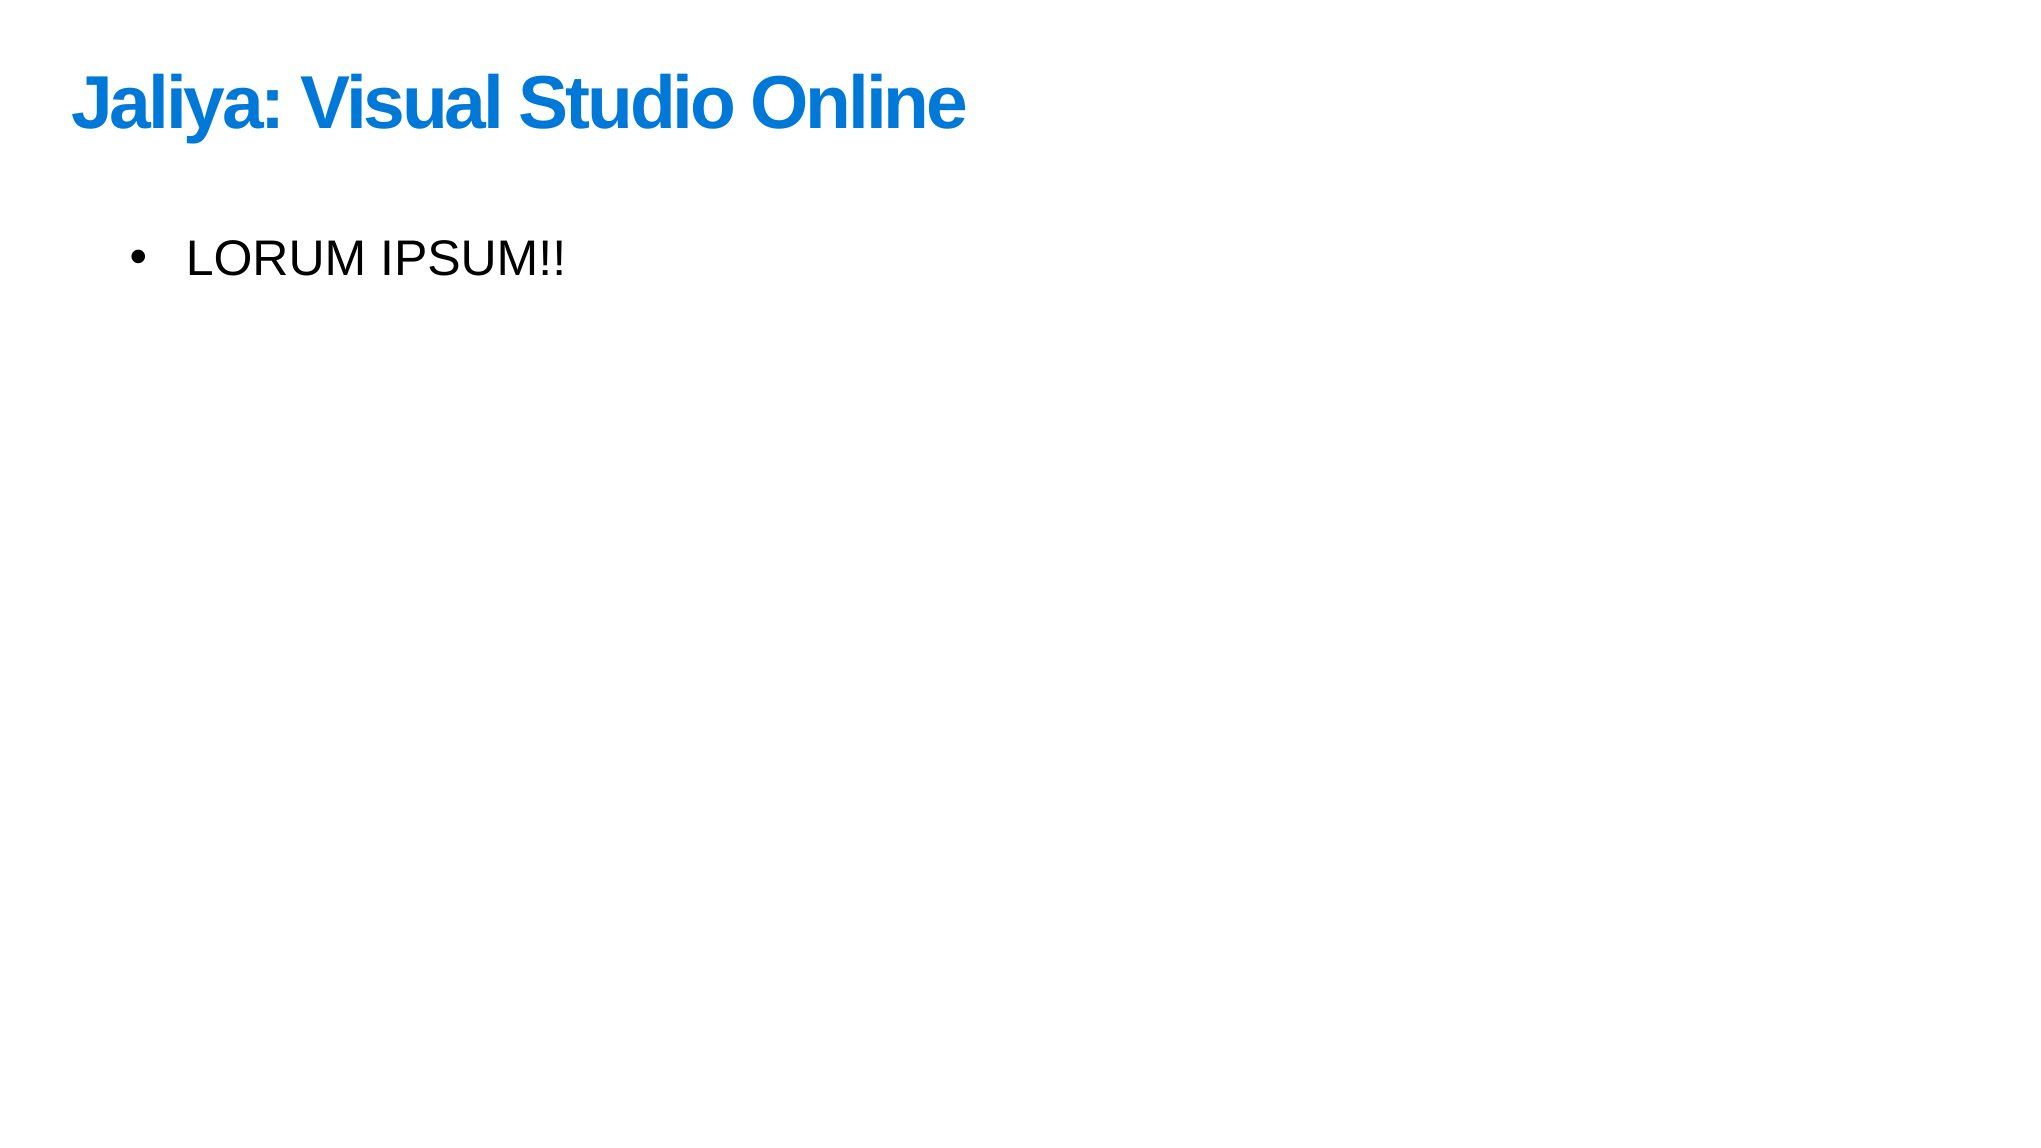

# Jaliya: Visual Studio Online
LORUM IPSUM!!